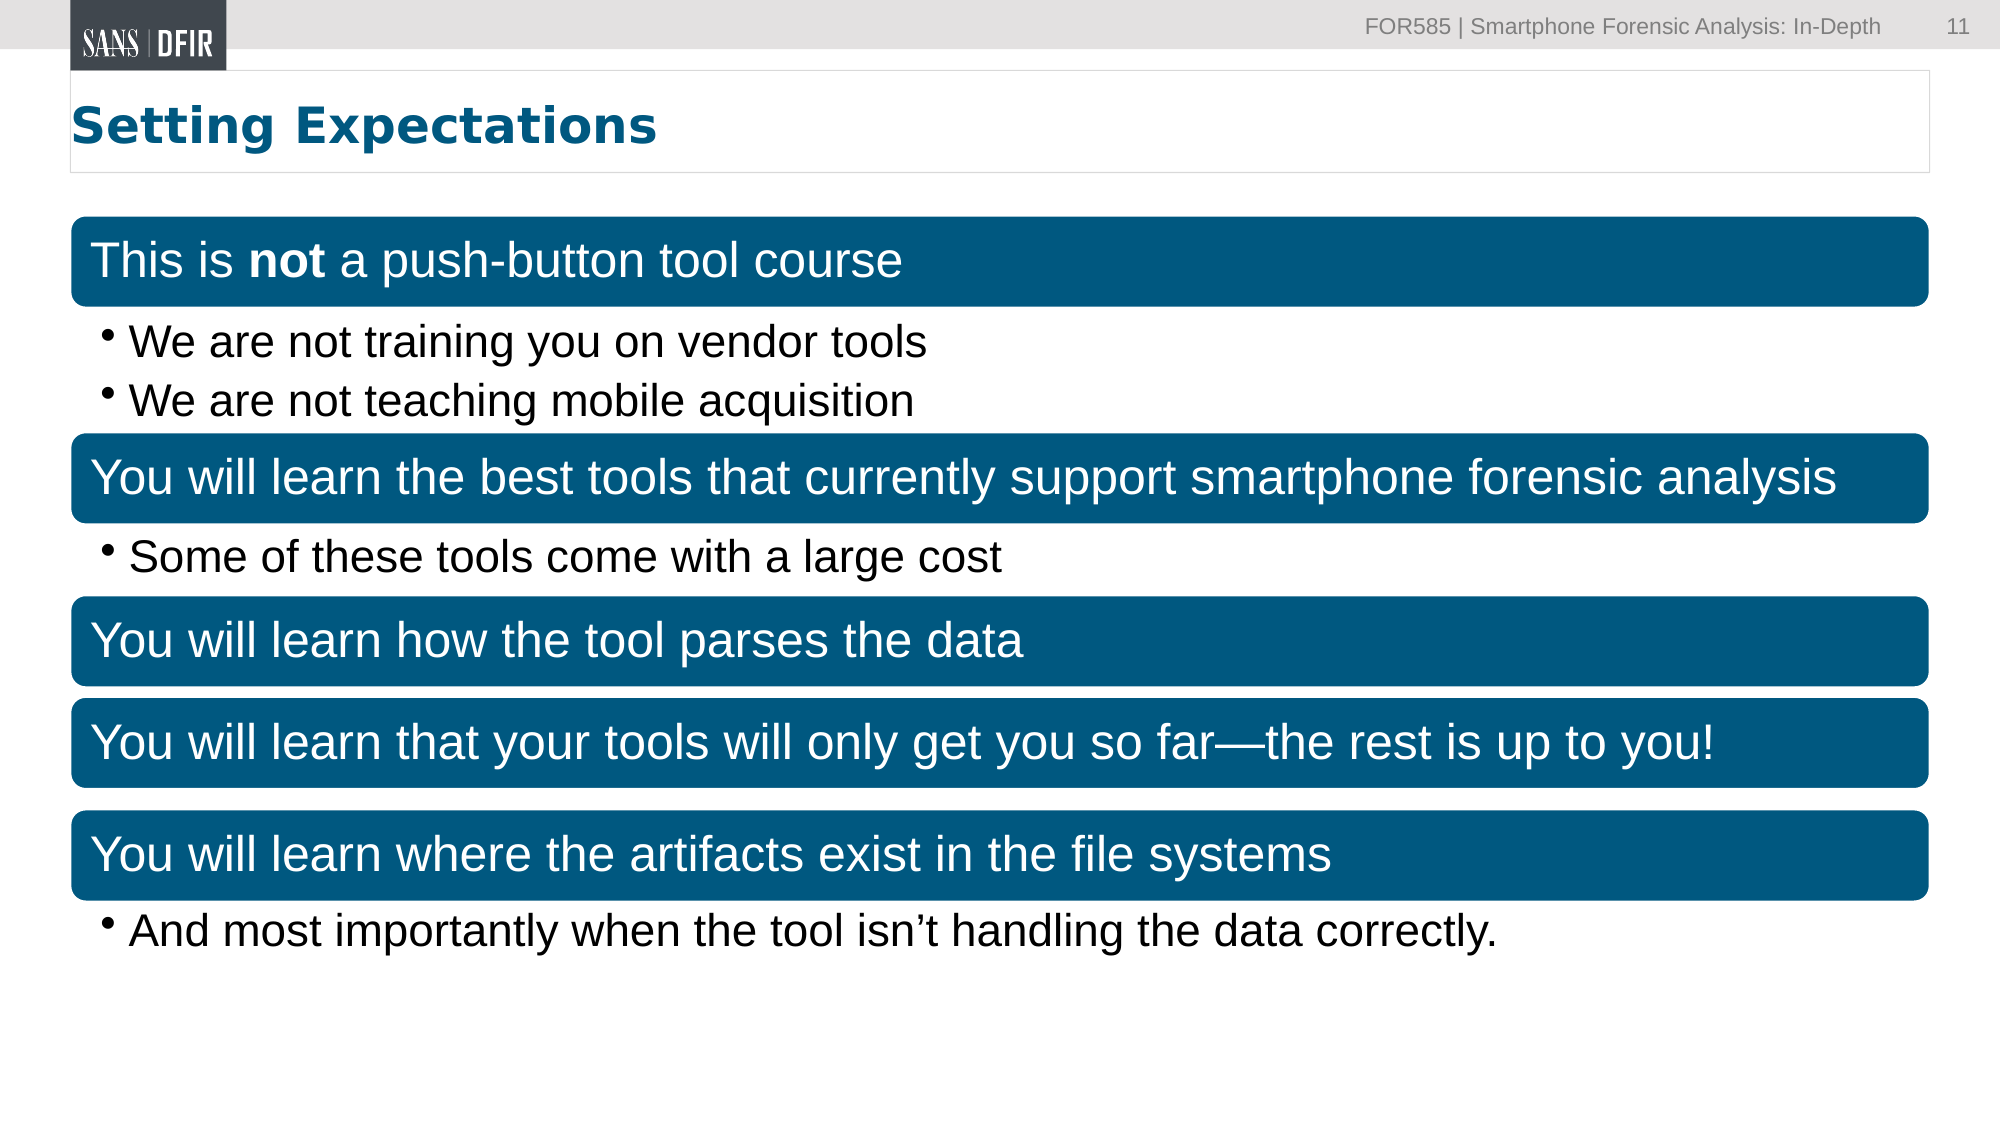

11
# Setting Expectations
This is not a push-button tool course
We are not training you on vendor tools
We are not teaching mobile acquisition
You will learn the best tools that currently support smartphone forensic analysis
Some of these tools come with a large cost
You will learn how the tool parses the data
You will learn that your tools will only get you so far—the rest is up to you!
You will learn where the artifacts exist in the file systems
And most importantly when the tool isn’t handling the data correctly.